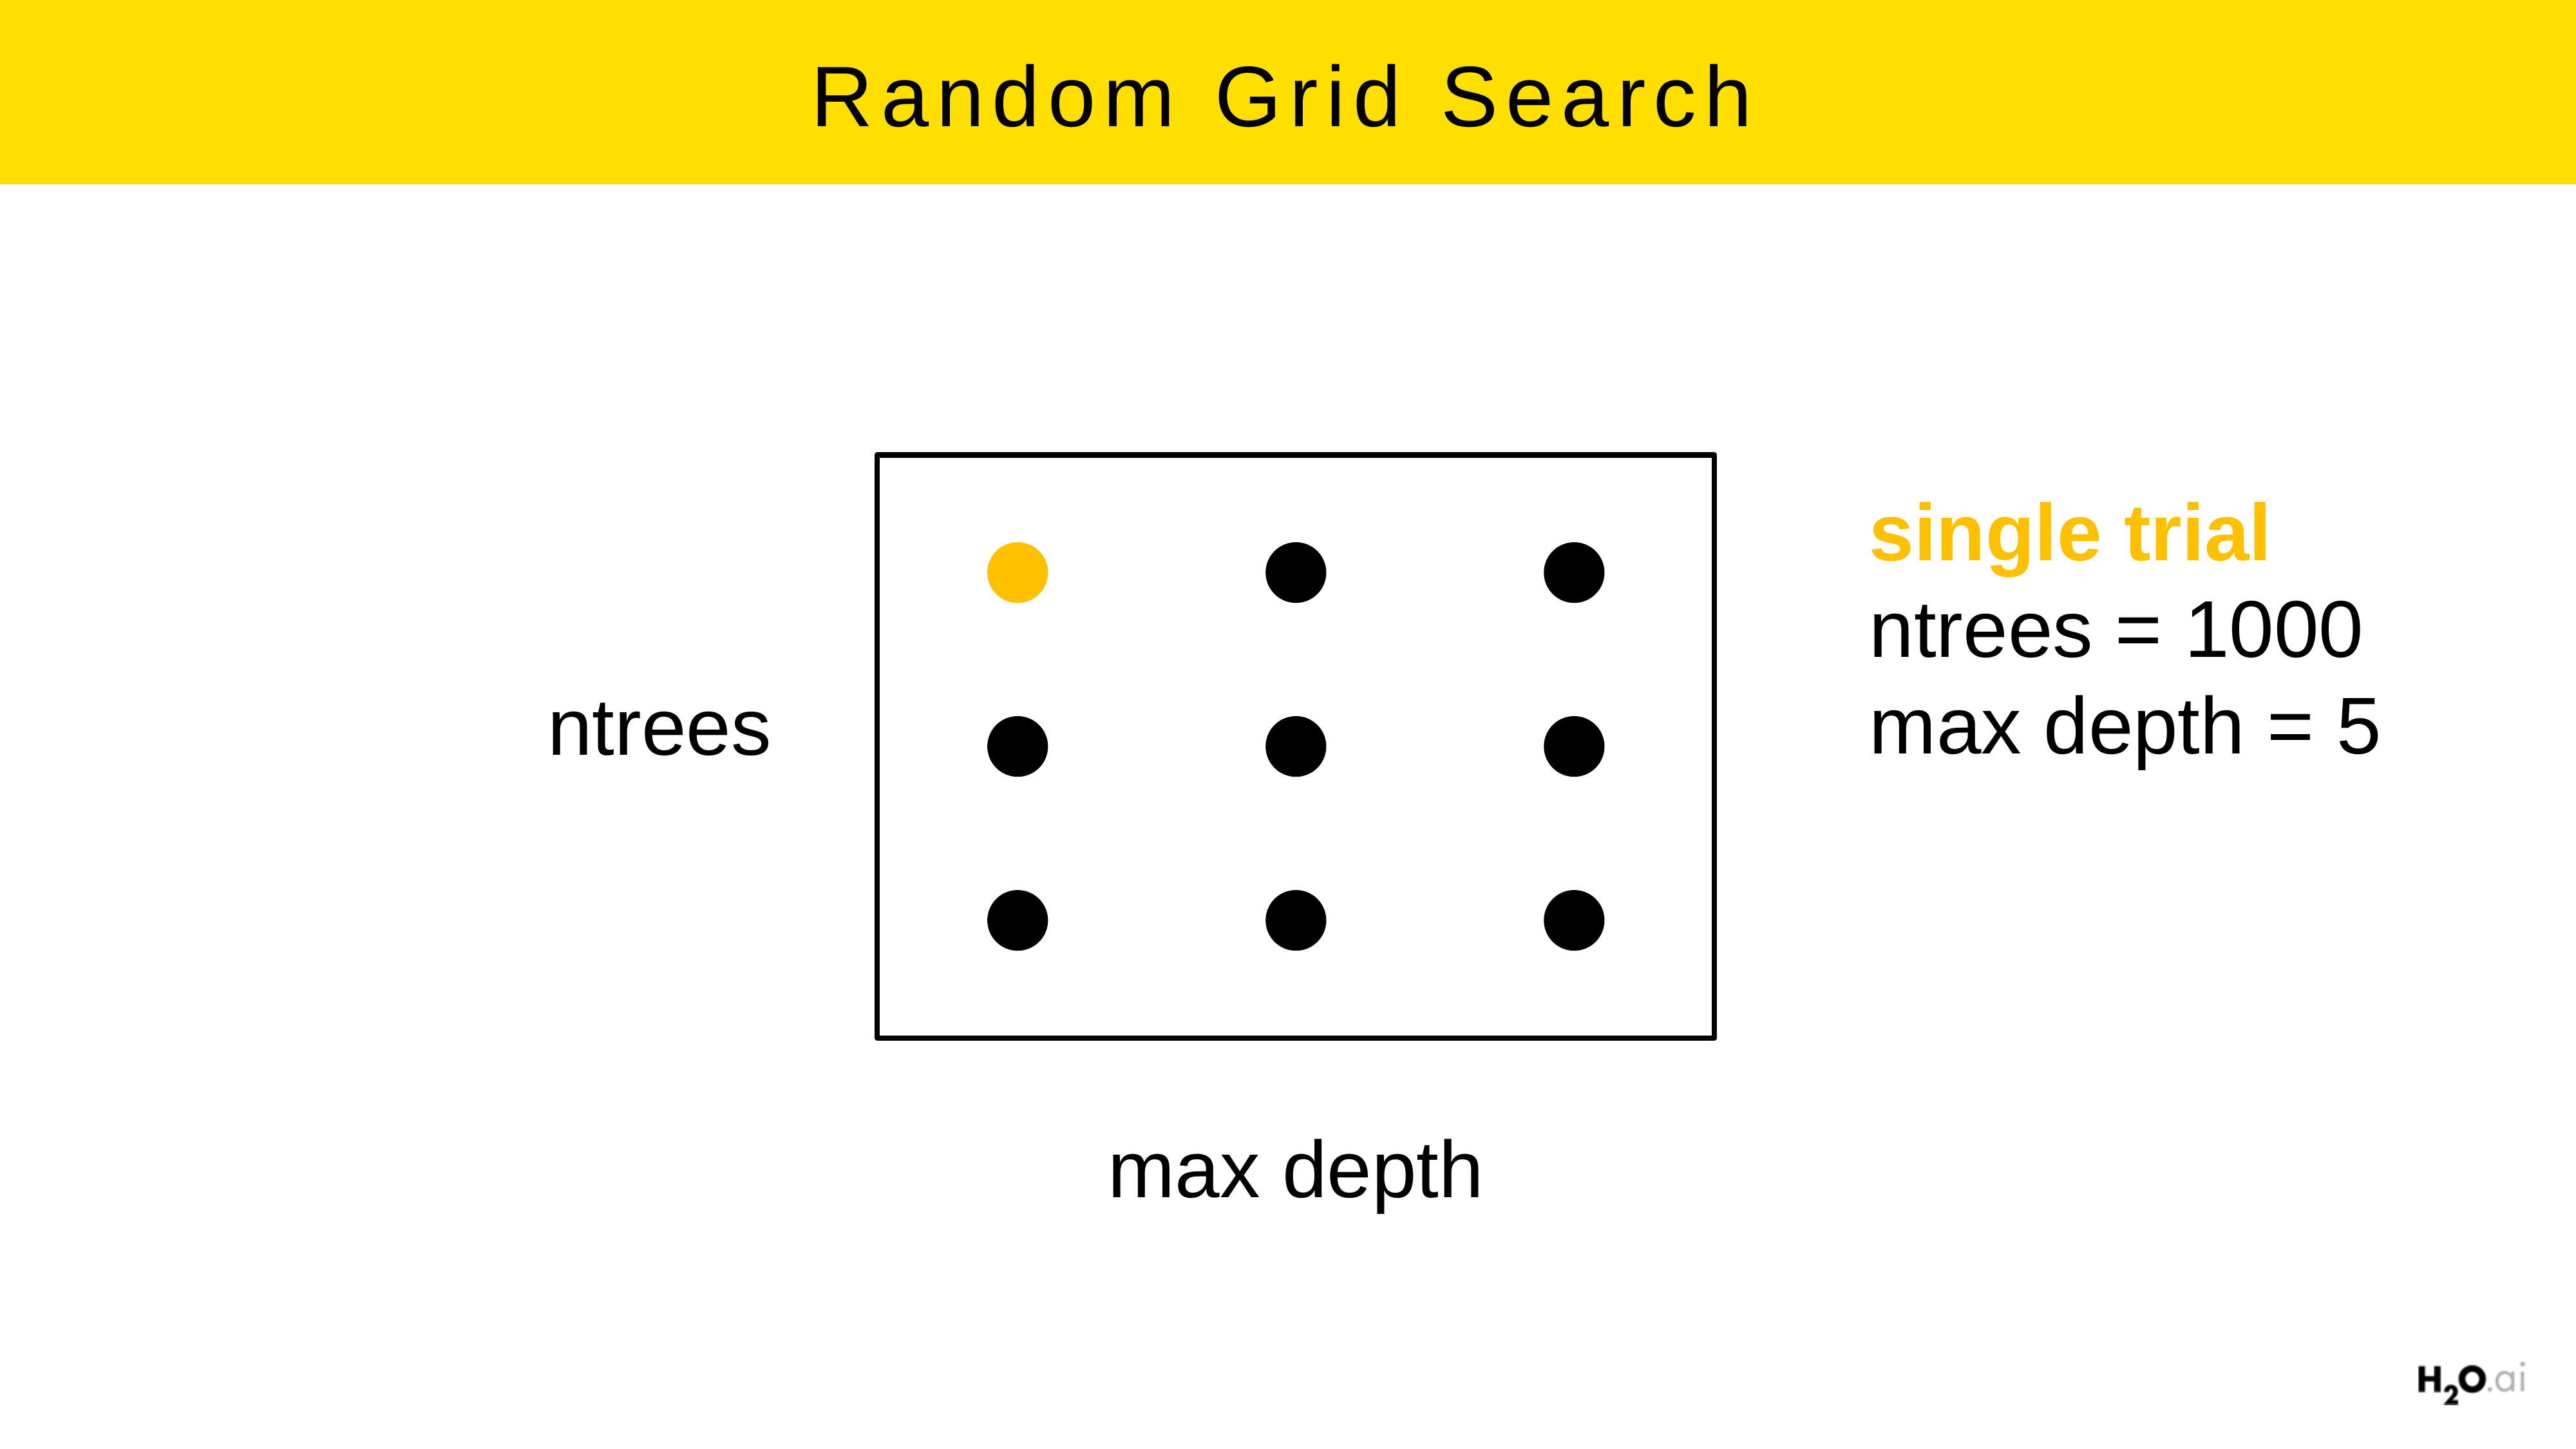

# Random Grid Search

single trial
ntrees = 1000
max depth = 5
ntrees
max depth